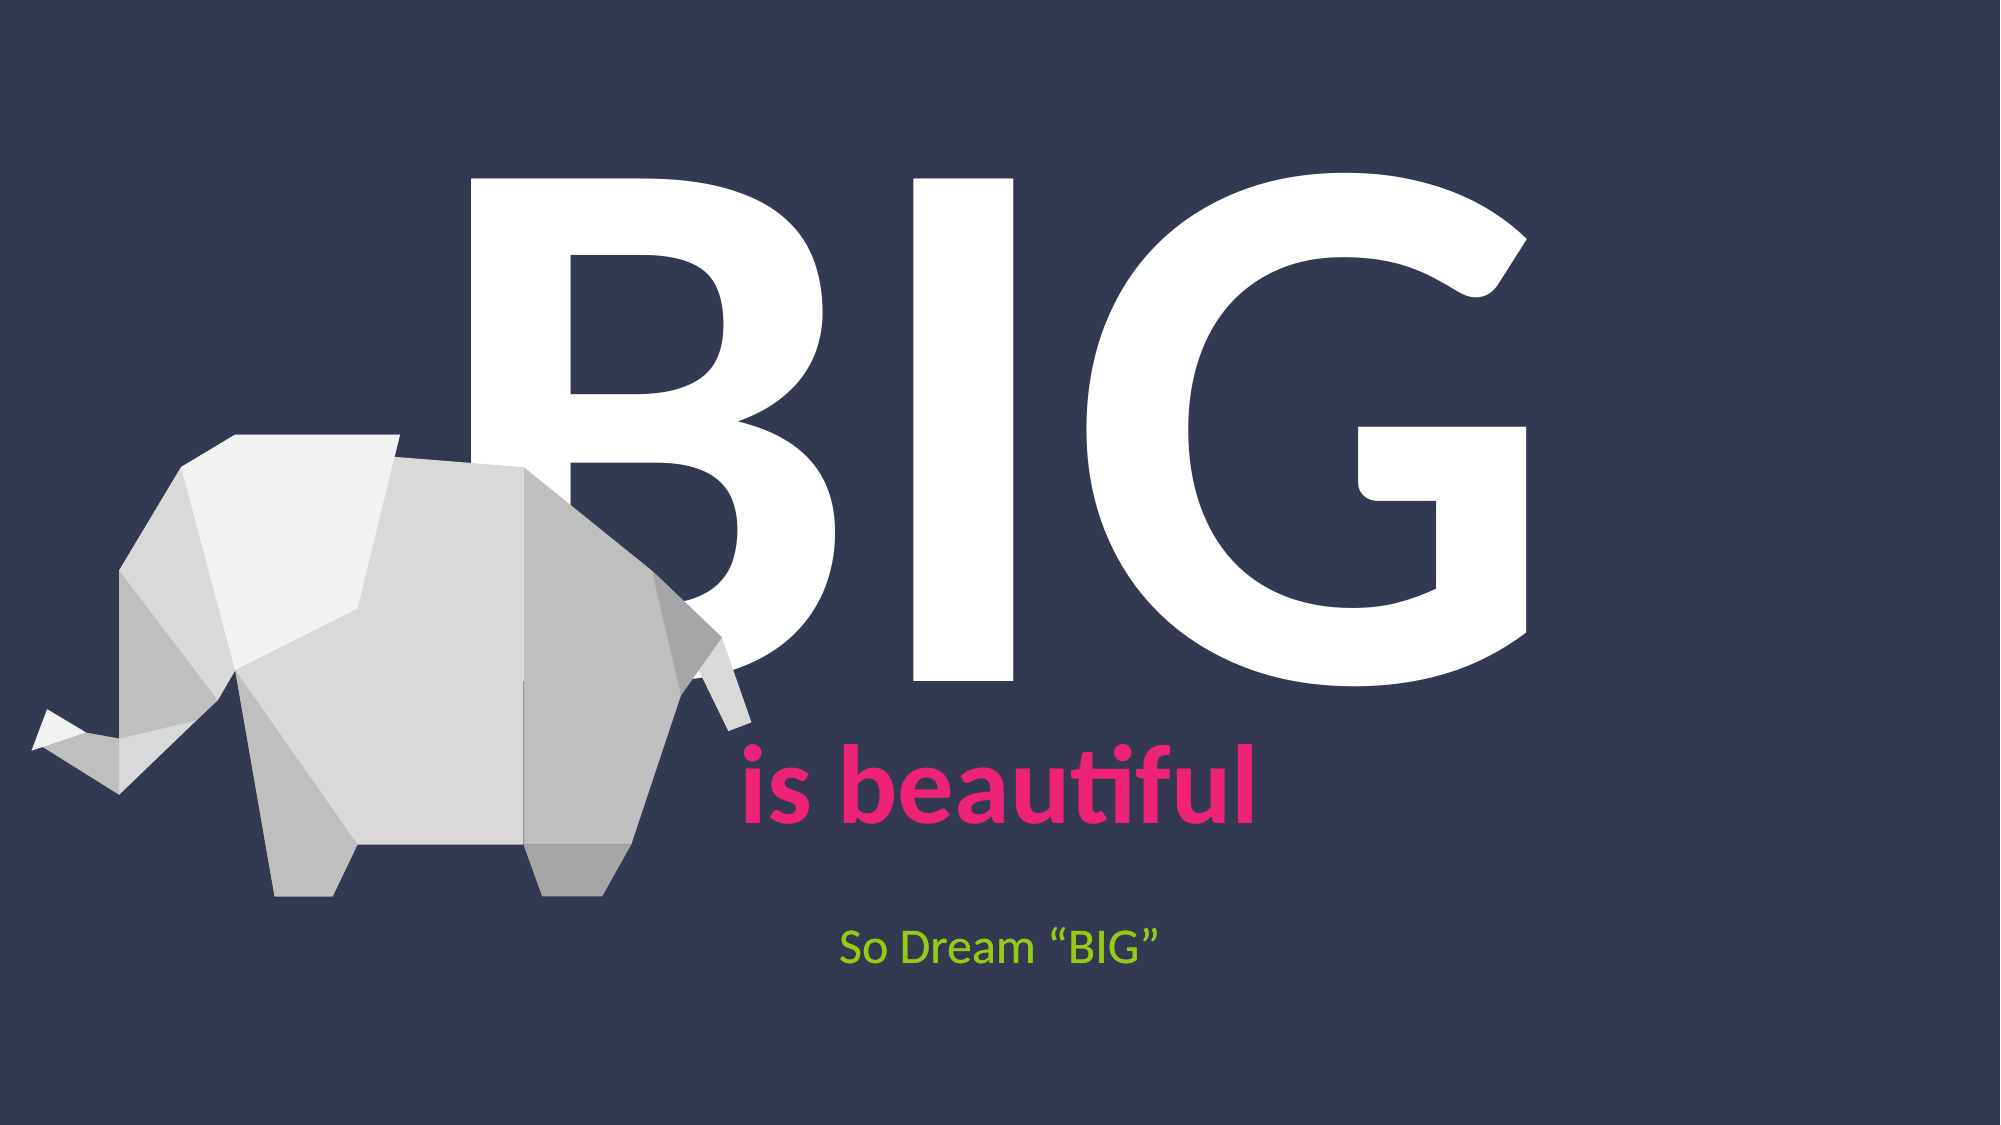

# BIG

is beautiful
So Dream “BIG”
So Dream “BIG”